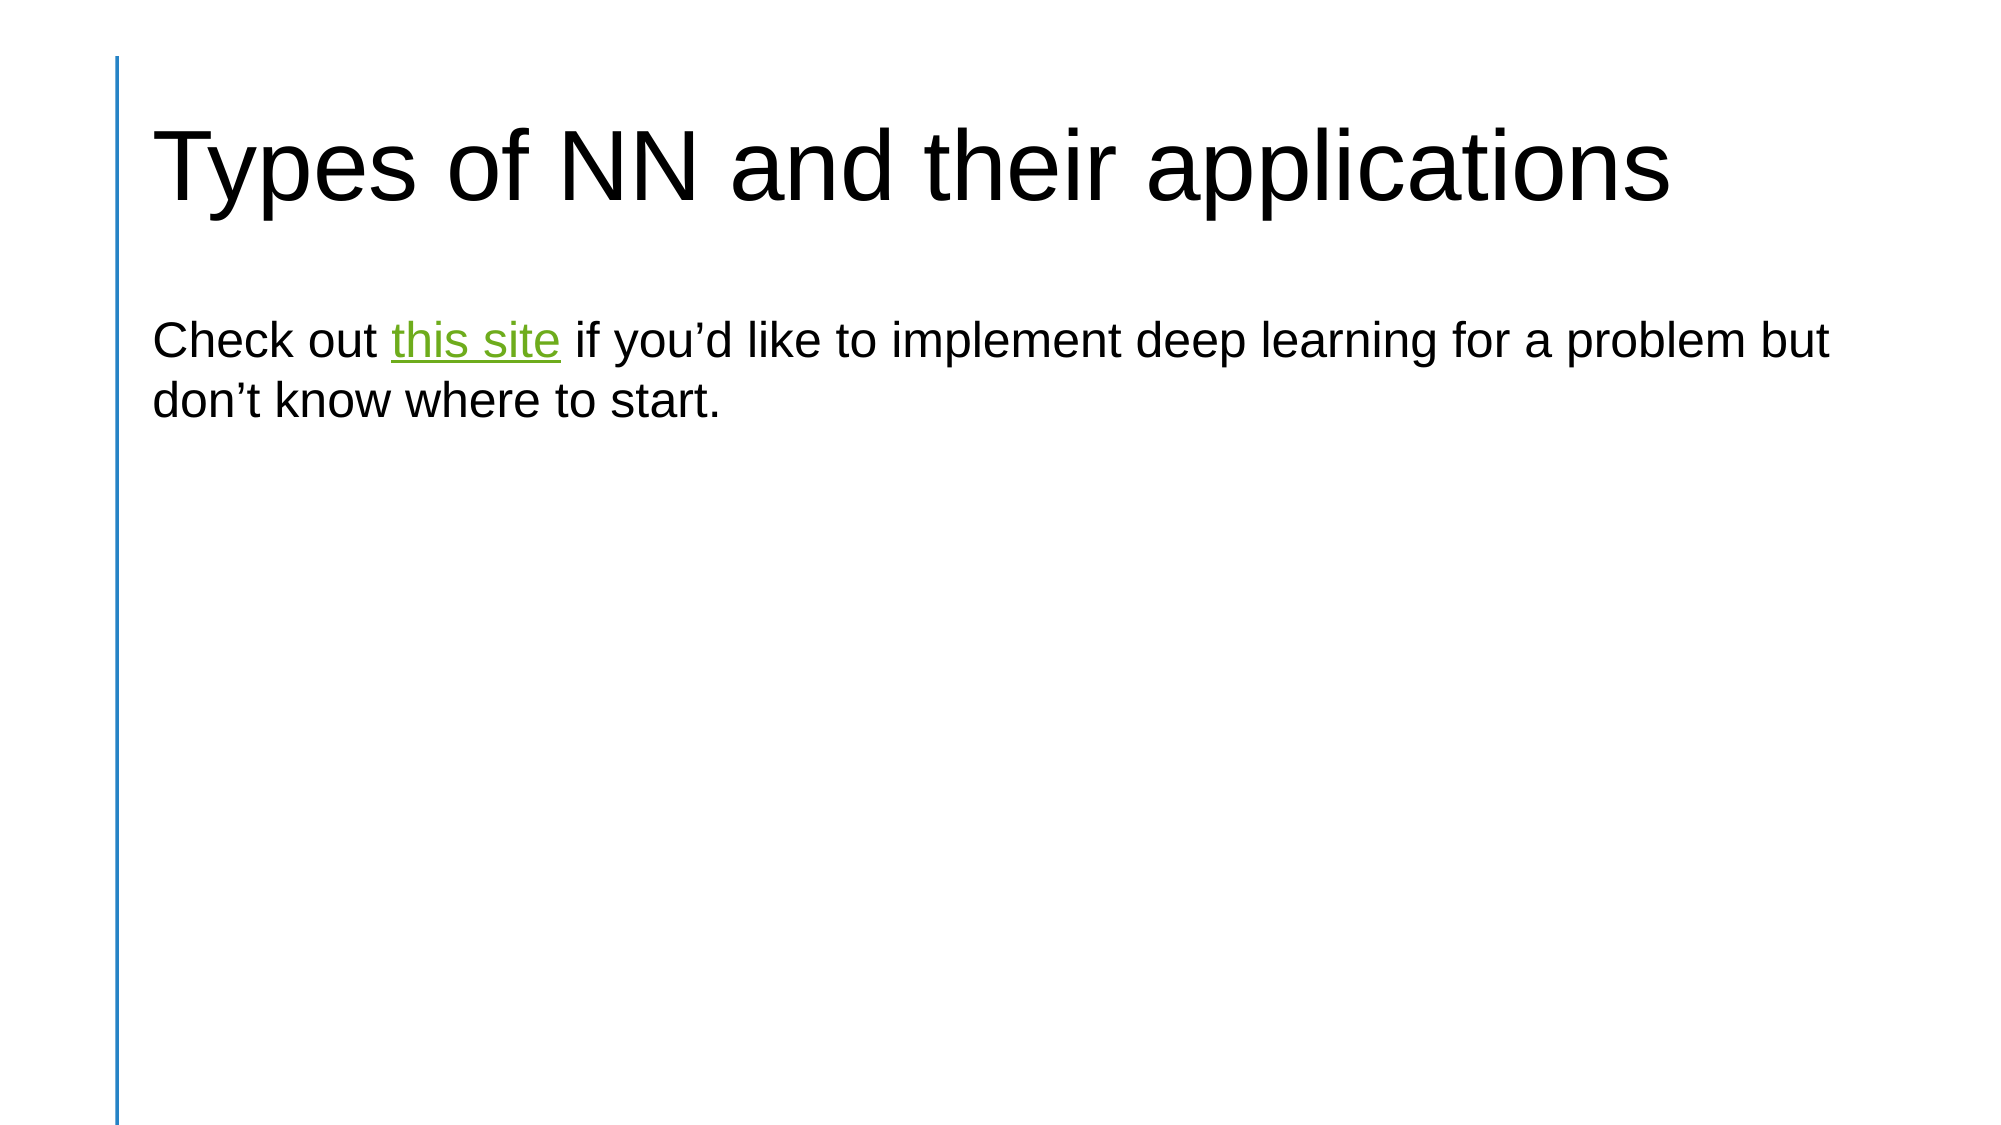

# Types of NN and their applications
Check out this site if you’d like to implement deep learning for a problem but don’t know where to start.